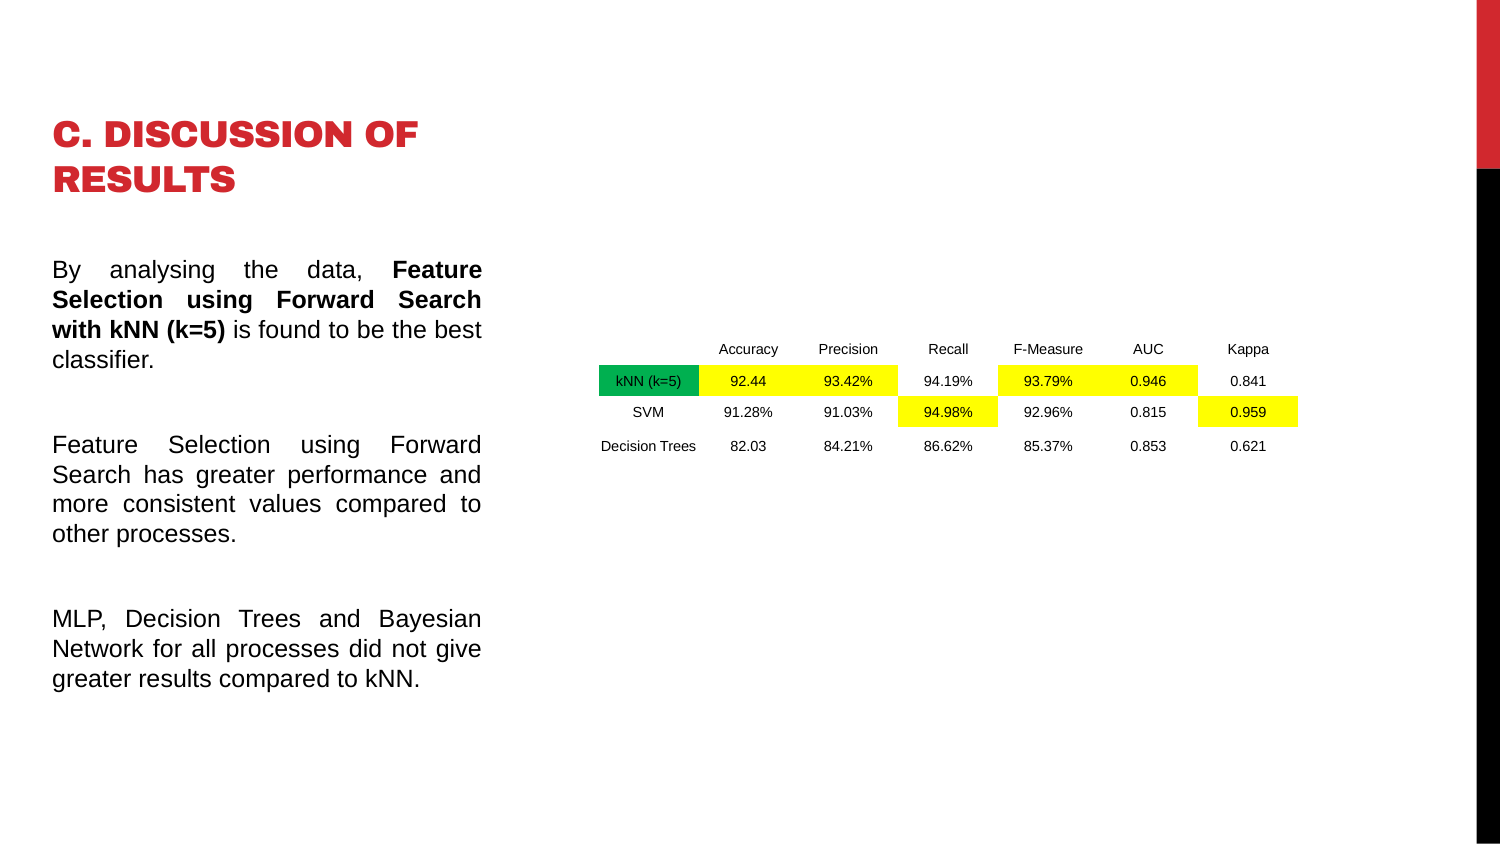

# C. Discussion of Results
By analysing the data, Feature Selection using Forward Search with kNN (k=5) is found to be the best classifier.

Feature Selection using Forward Search has greater performance and more consistent values compared to other processes.

MLP, Decision Trees and Bayesian Network for all processes did not give greater results compared to kNN.
|  | Accuracy | Precision | Recall | F-Measure | AUC | Kappa |
| --- | --- | --- | --- | --- | --- | --- |
| kNN (k=5) | 92.44 | 93.42% | 94.19% | 93.79% | 0.946 | 0.841 |
| SVM | 91.28% | 91.03% | 94.98% | 92.96% | 0.815 | 0.959 |
| Decision Trees | 82.03 | 84.21% | 86.62% | 85.37% | 0.853 | 0.621 |